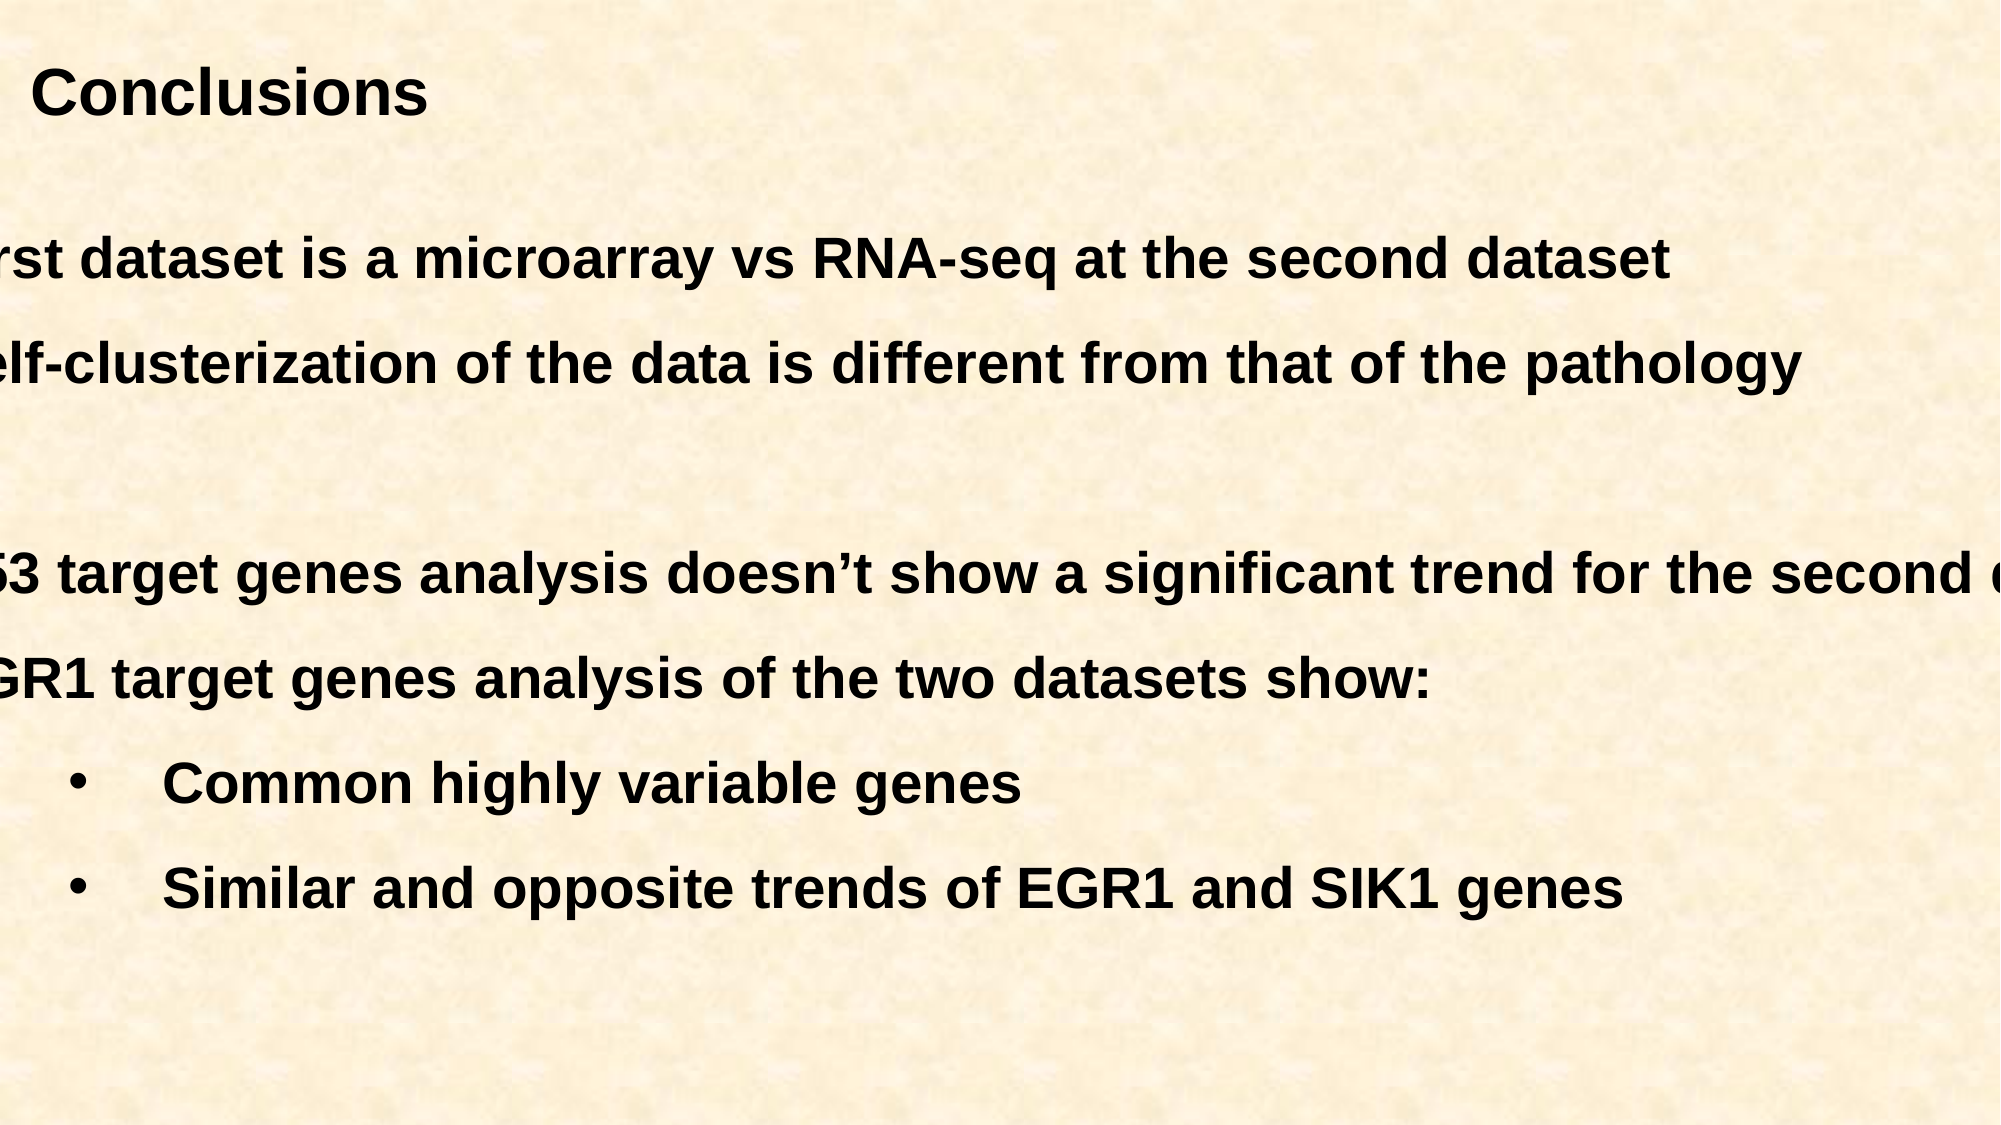

Conclusions
First dataset is a microarray vs RNA-seq at the second dataset
Self-clusterization of the data is different from that of the pathology

P53 target genes analysis doesn’t show a significant trend for the second dataset
EGR1 target genes analysis of the two datasets show:
Common highly variable genes
Similar and opposite trends of EGR1 and SIK1 genes